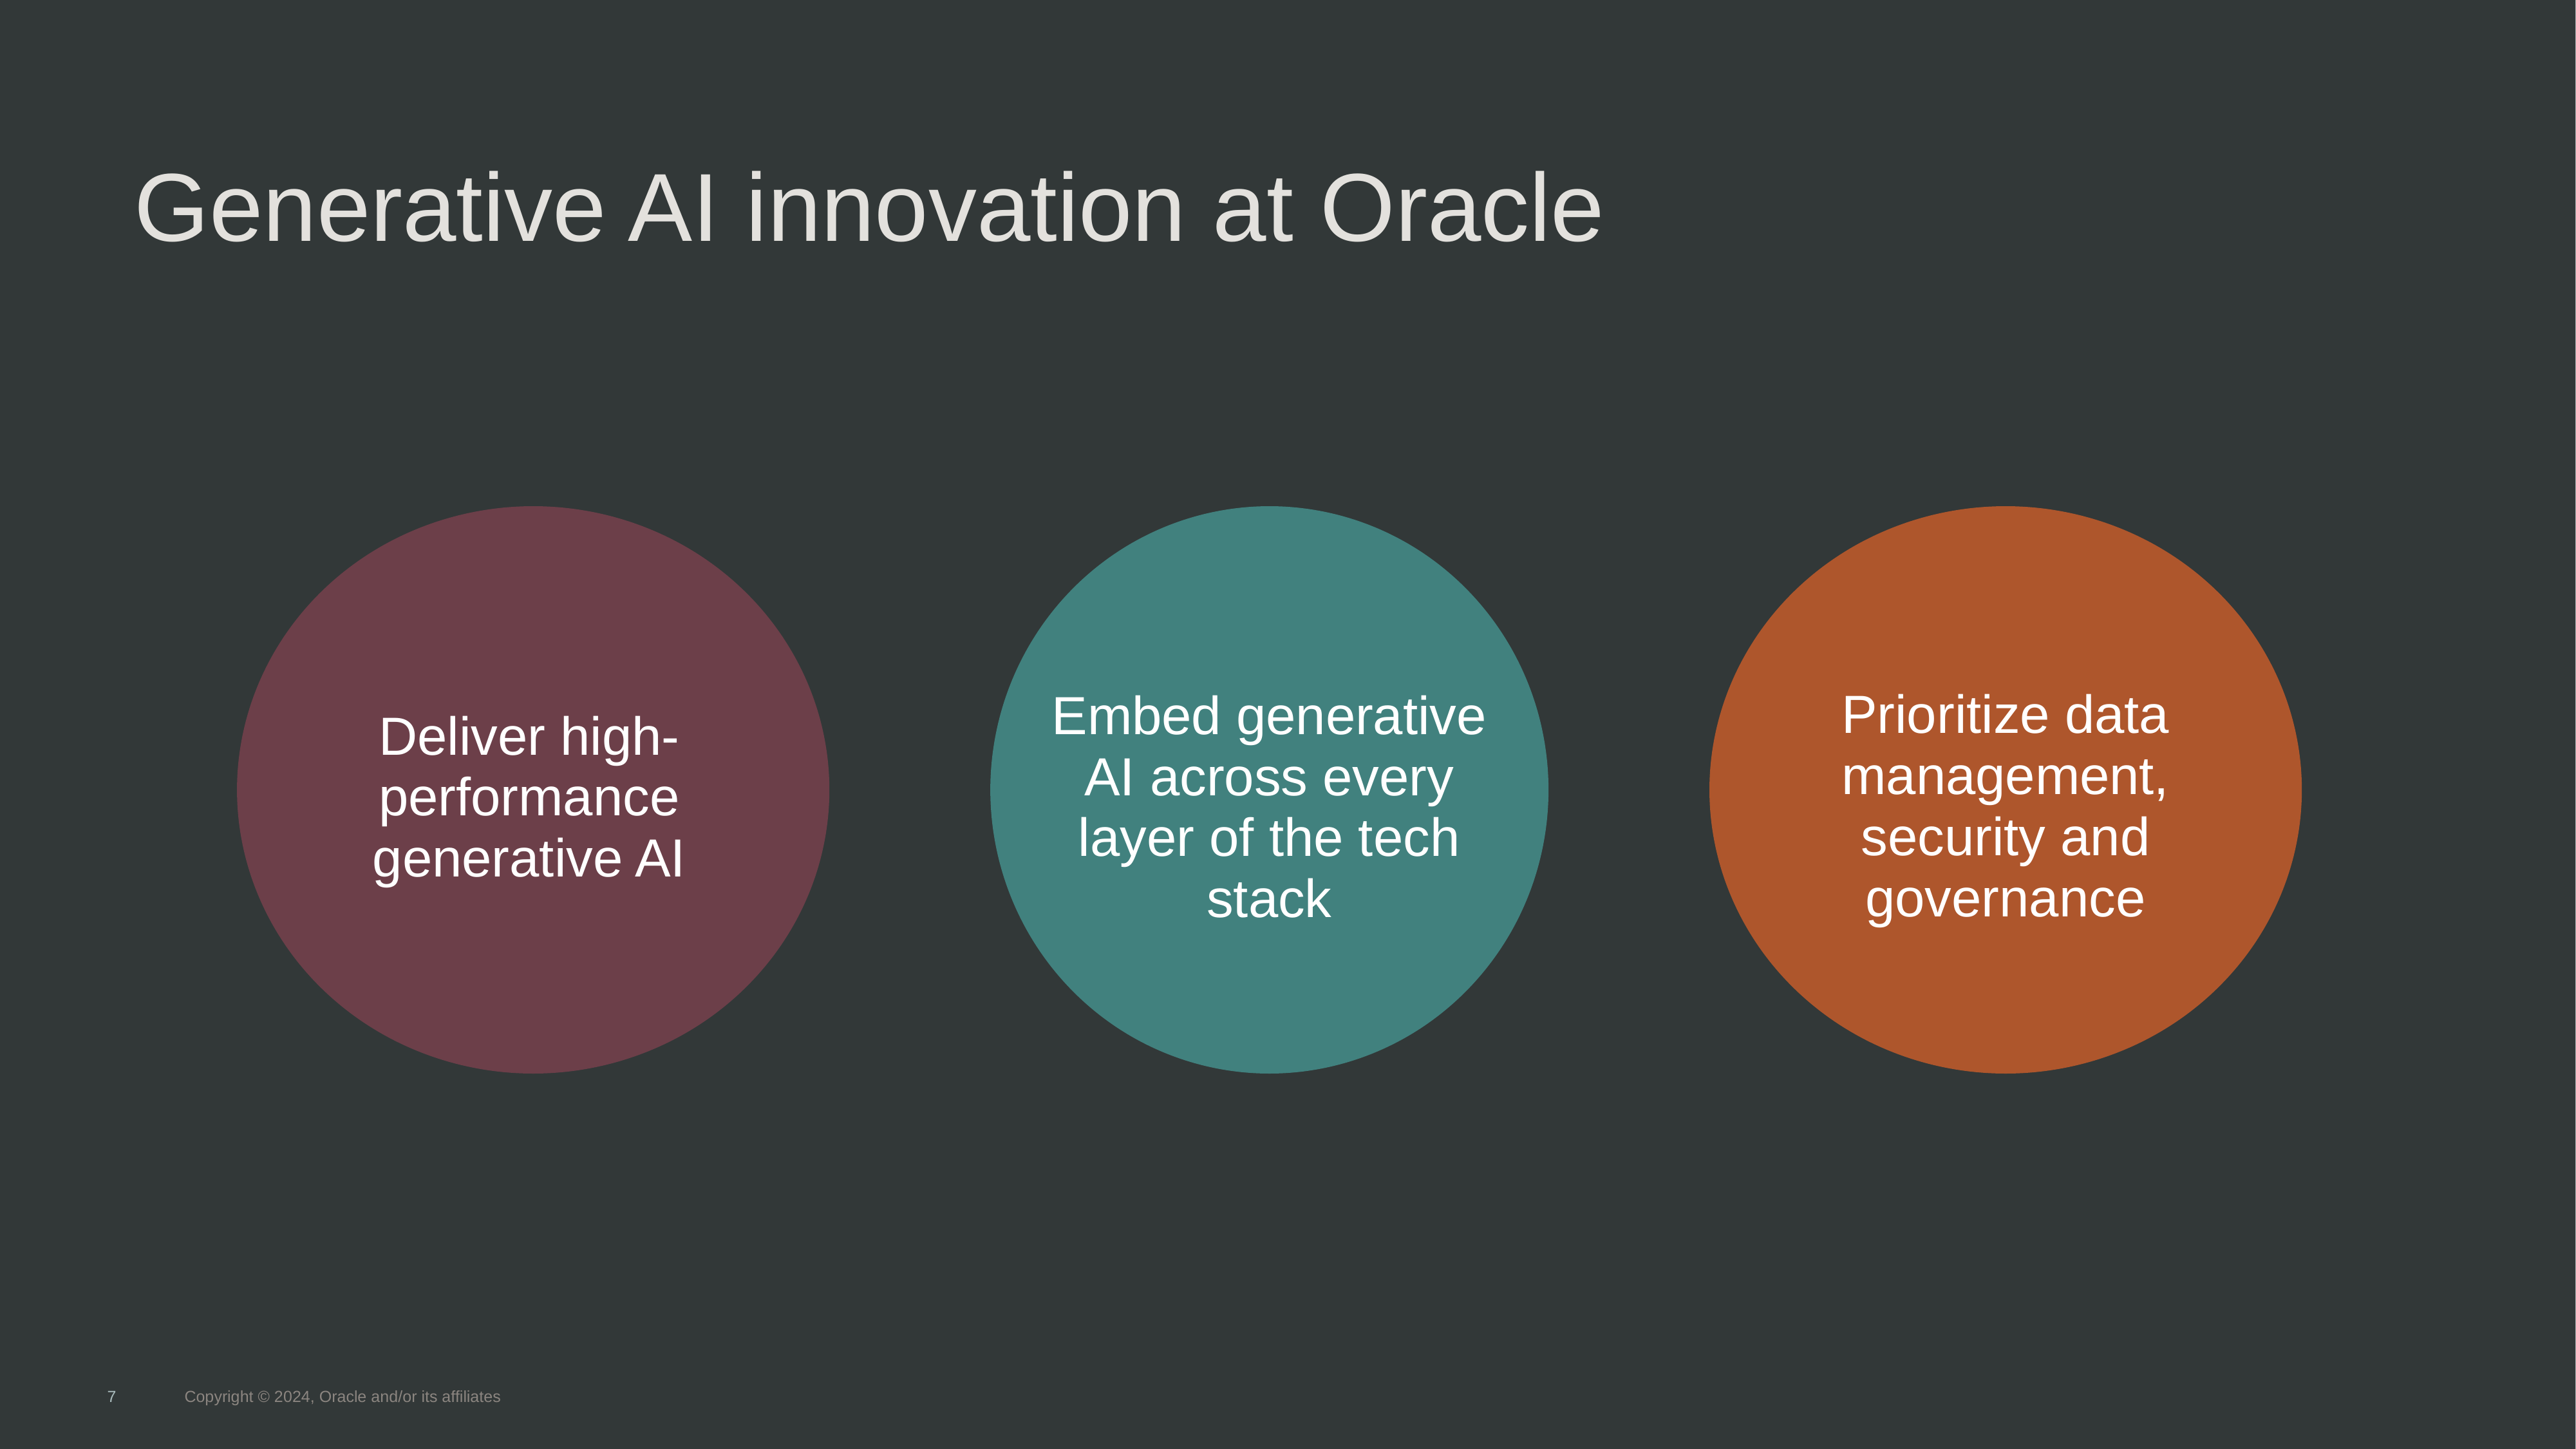

Generative AI innovation at Oracle

Prioritize data management, security and governance

Embed generative AI across every layer of the tech stack
Deliver high-performance generative AI

7
Copyright © 2024, Oracle and/or its affiliates